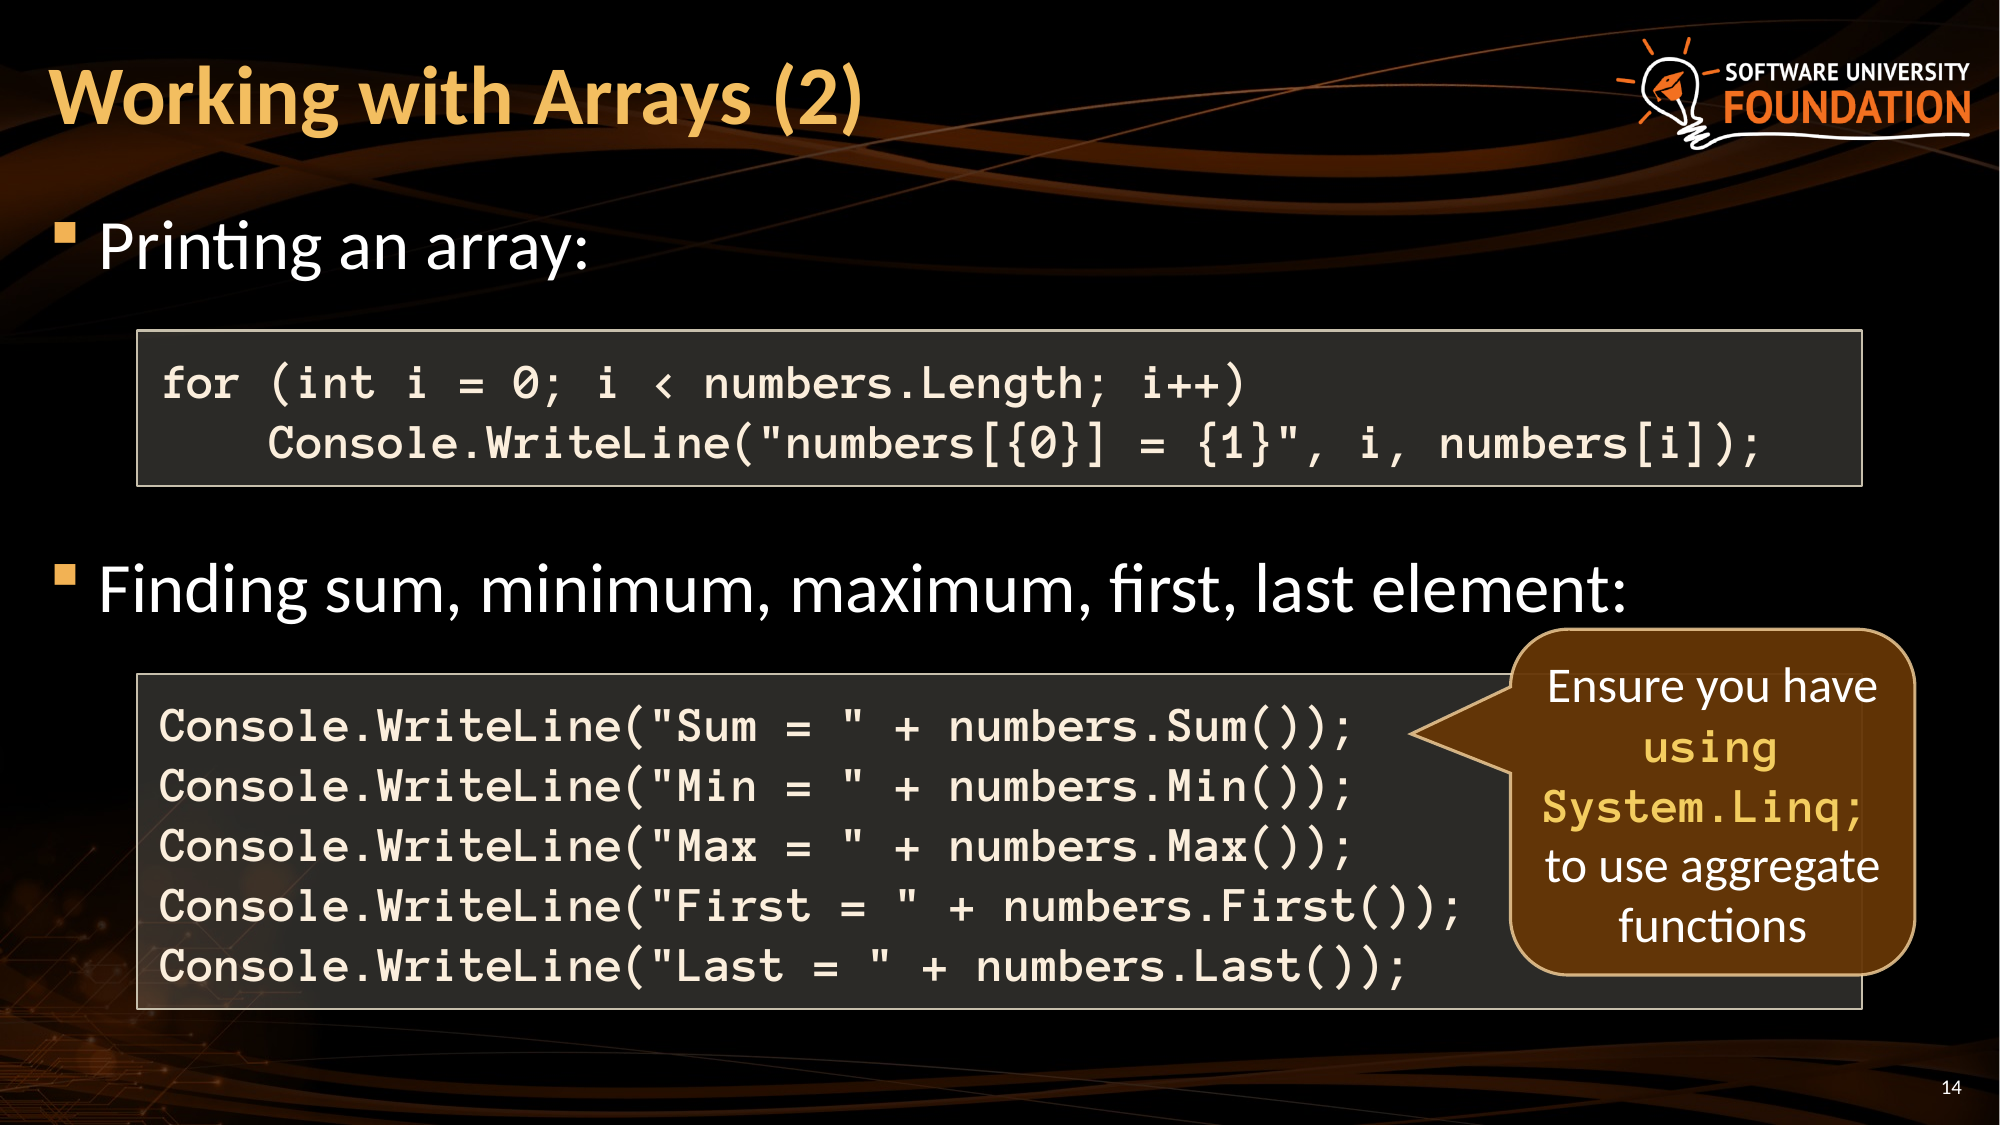

# Working with Arrays (2)
Printing an array:

Finding sum, minimum, maximum, first, last element:
for (int i = 0; i < numbers.Length; i++)
    Console.WriteLine("numbers[{0}] = {1}", i, numbers[i]);
Ensure you have
using System.Linq;
to use aggregate functions
Console.WriteLine("Sum = " + numbers.Sum());
Console.WriteLine("Min = " + numbers.Min());
Console.WriteLine("Max = " + numbers.Max());
Console.WriteLine("First = " + numbers.First());
Console.WriteLine("Last = " + numbers.Last());
14